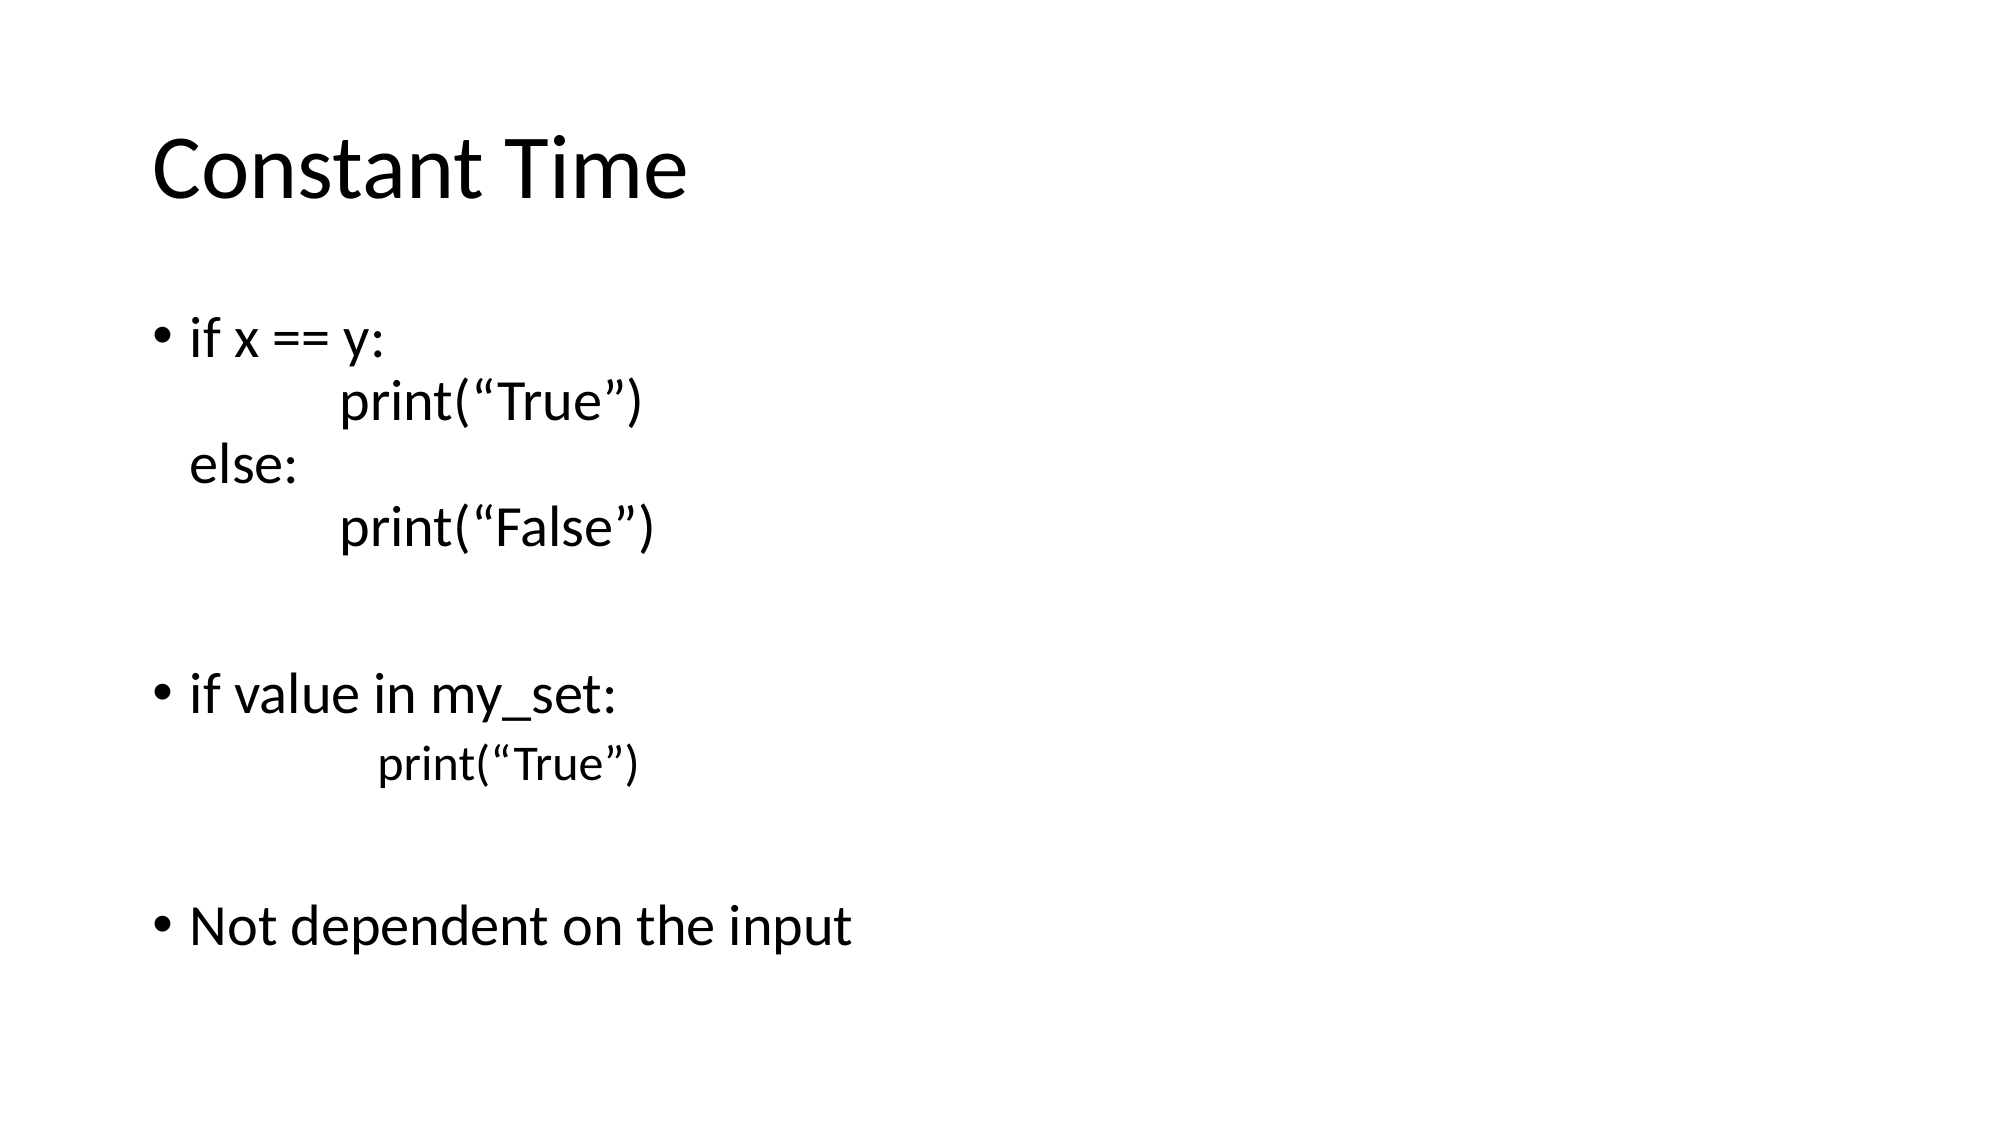

# Constant Time
if x == y:
	print(“True”)
else:
	print(“False”)

if value in my_set:
	print(“True”)

Not dependent on the input